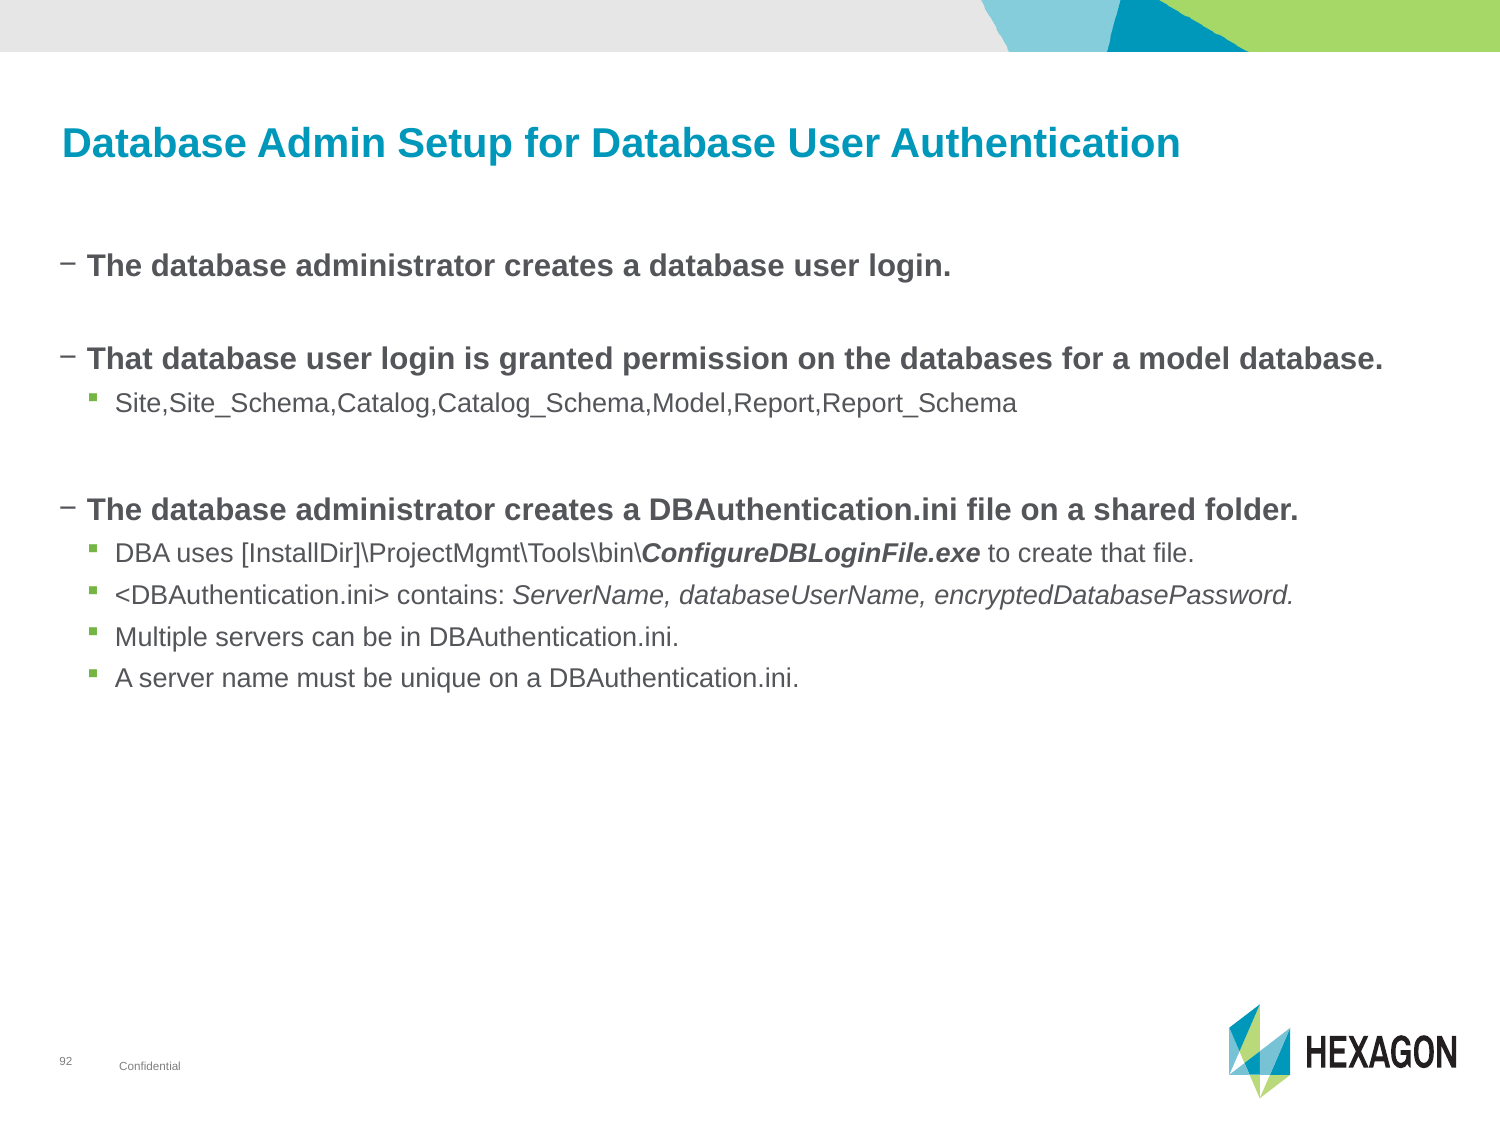

# Database Admin Setup for Database User Authentication
The database administrator creates a database user login.

That database user login is granted permission on the databases for a model database.
Site,Site_Schema,Catalog,Catalog_Schema,Model,Report,Report_Schema

The database administrator creates a DBAuthentication.ini file on a shared folder.
DBA uses [InstallDir]\ProjectMgmt\Tools\bin\ConfigureDBLoginFile.exe to create that file.
<DBAuthentication.ini> contains: ServerName, databaseUserName, encryptedDatabasePassword.
Multiple servers can be in DBAuthentication.ini.
A server name must be unique on a DBAuthentication.ini.